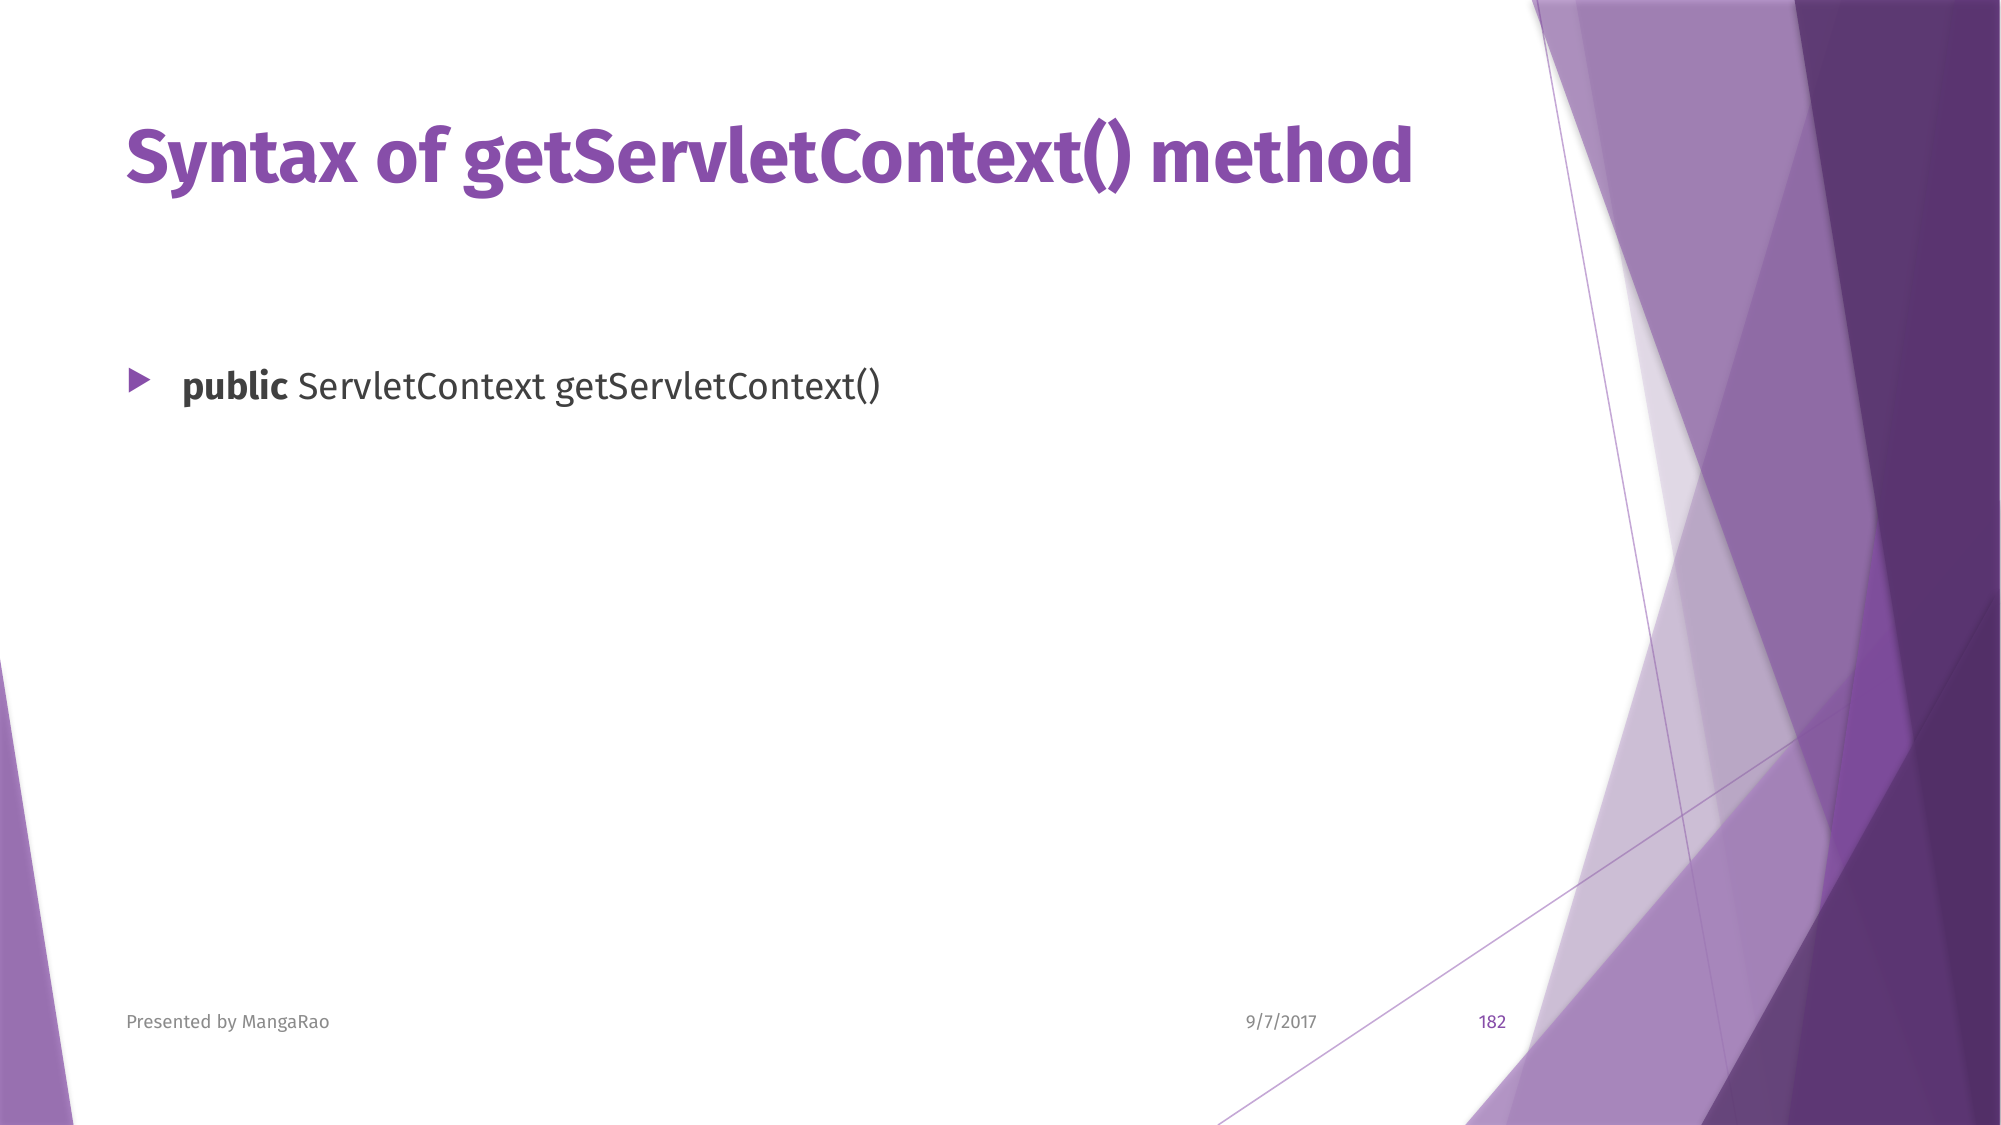

# Syntax of getServletContext() method
public ServletContext getServletContext()

Presented by MangaRao
9/7/2017
182